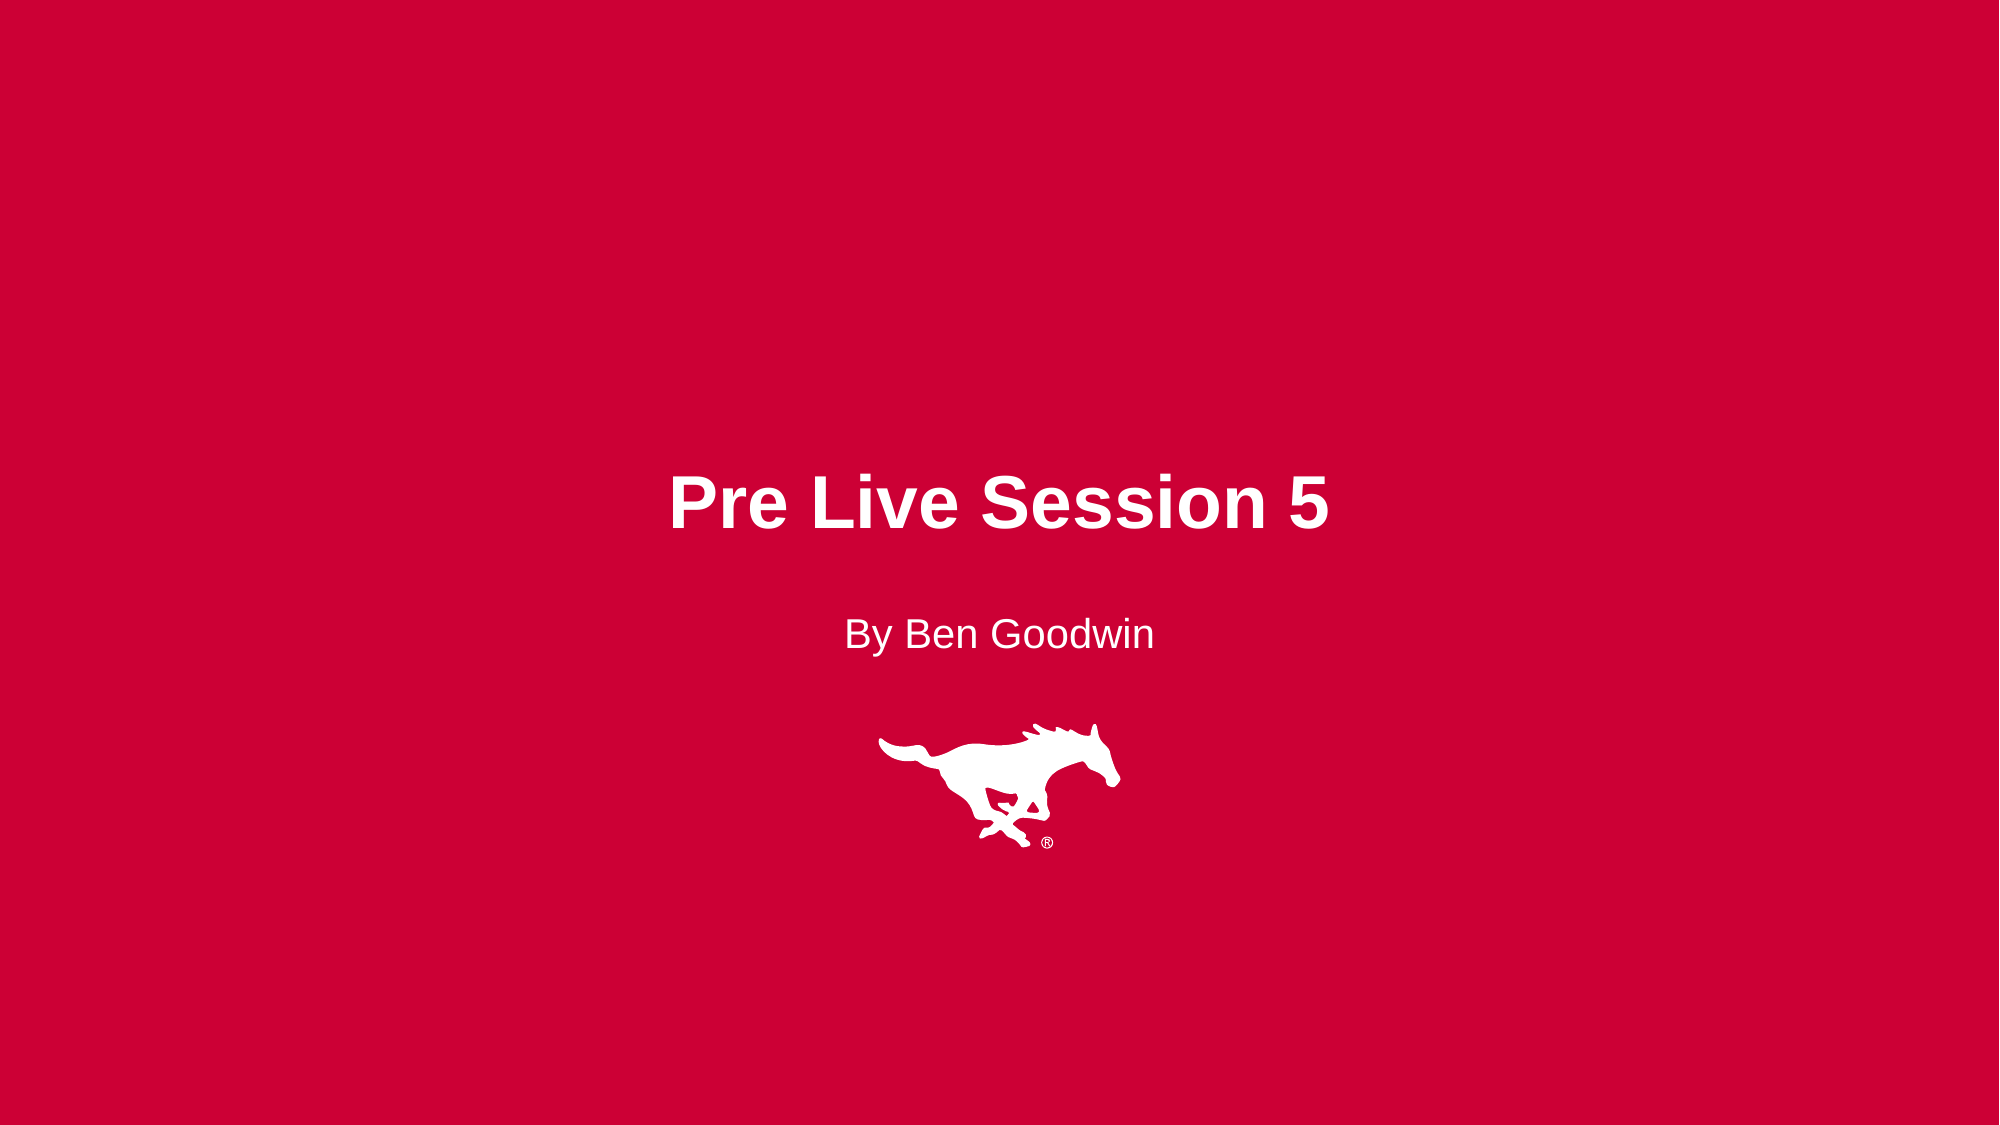

# Pre Live Session 5
By Ben Goodwin